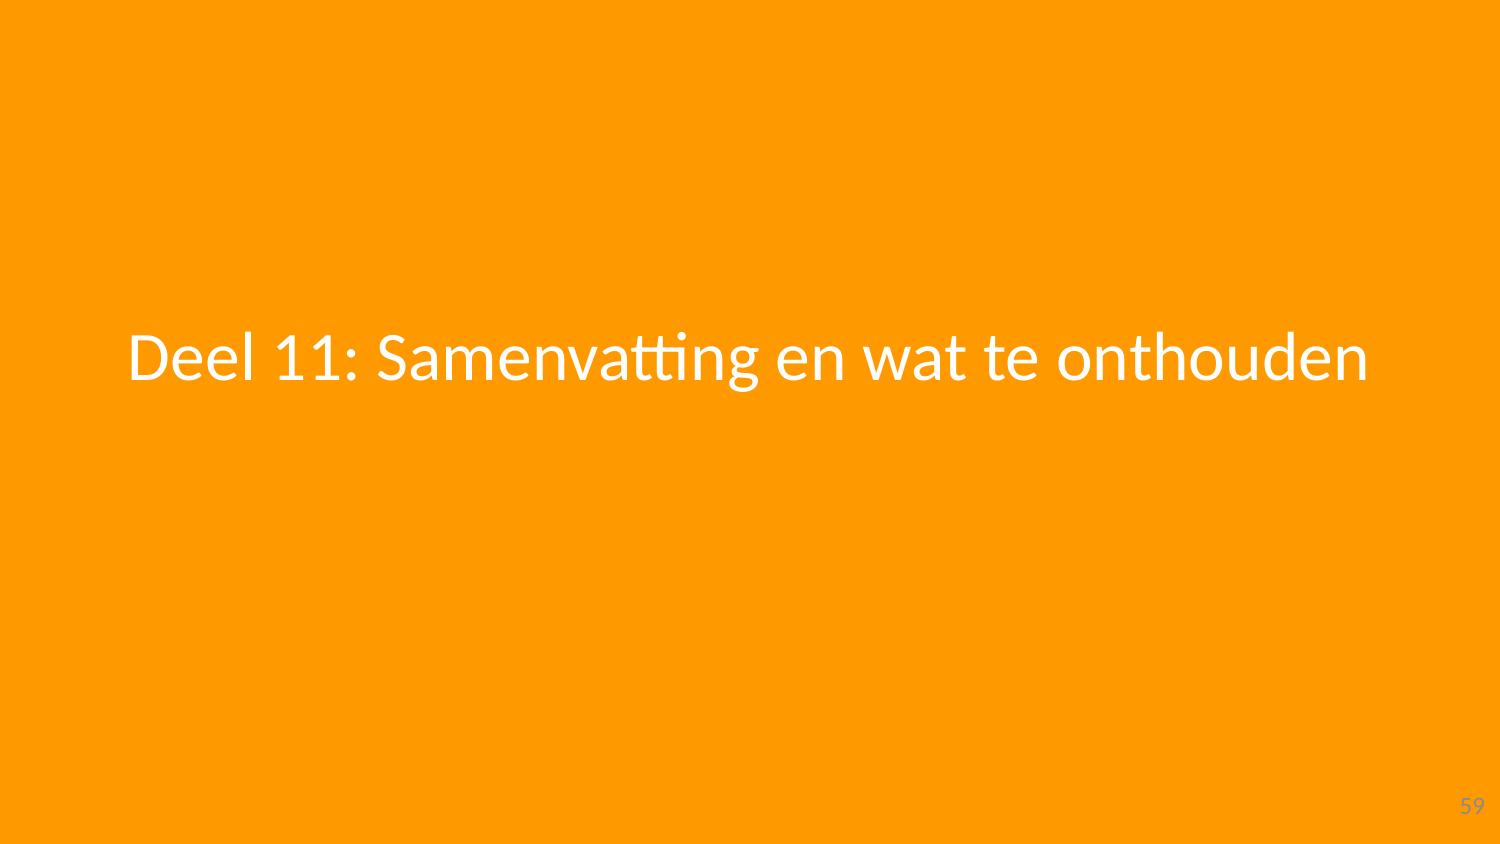

# Deel 11: Samenvatting en wat te onthouden
59